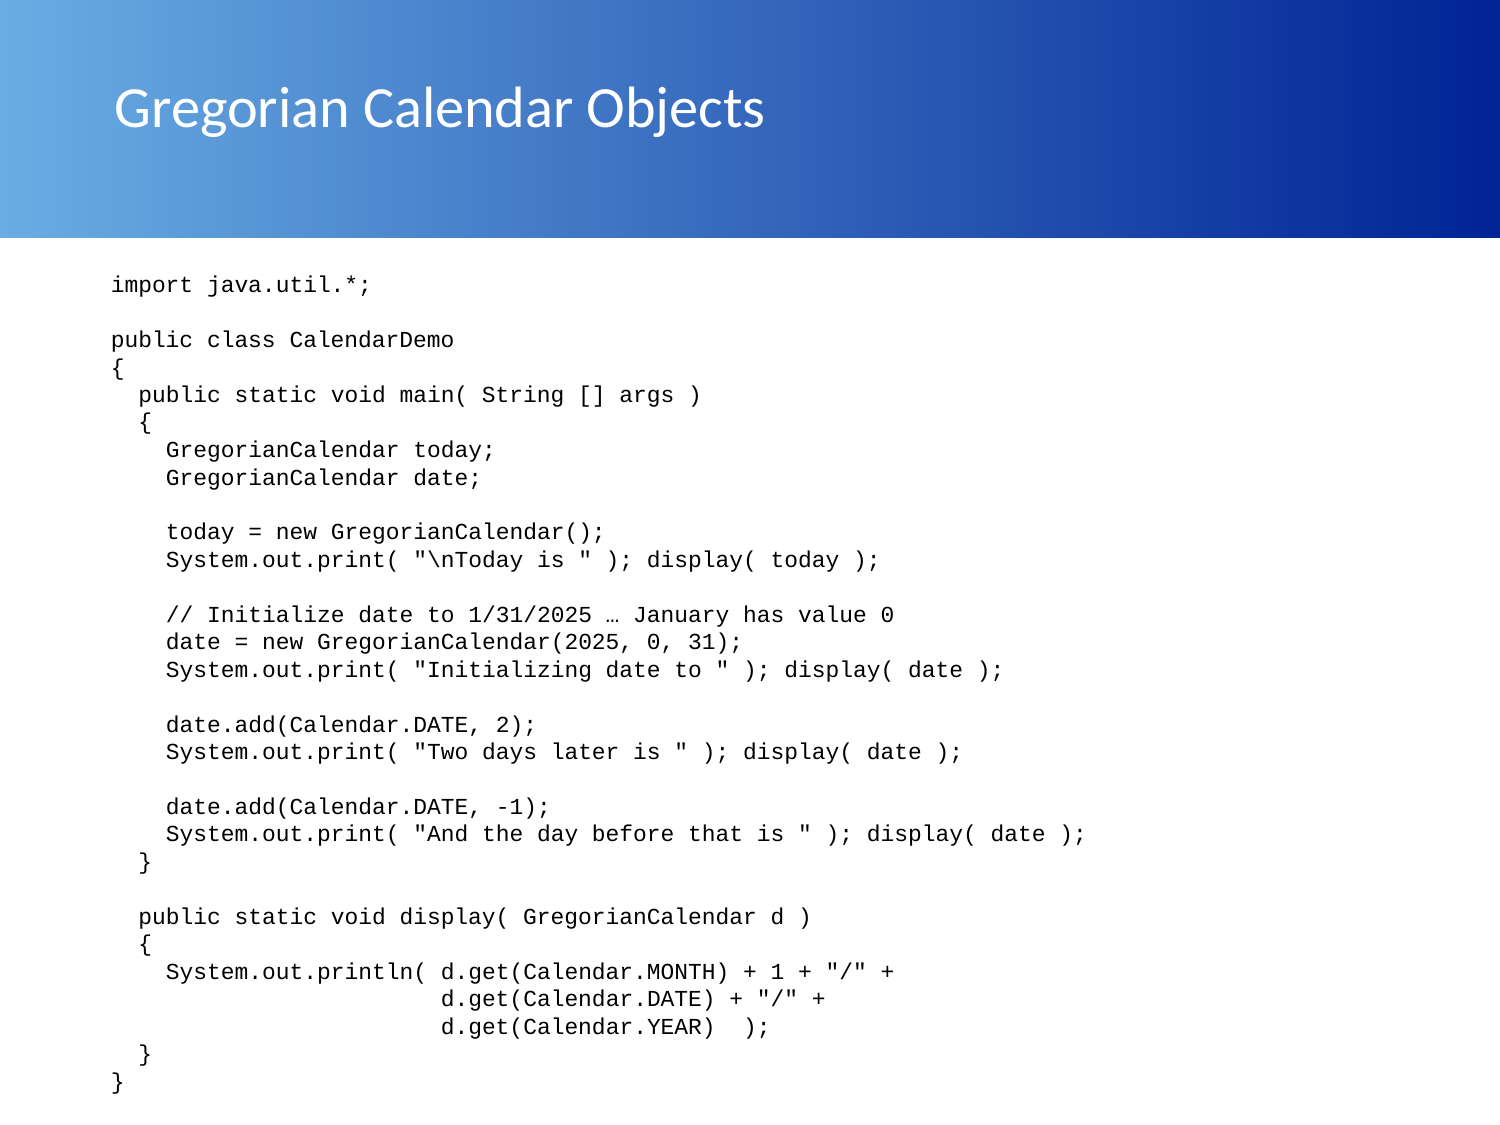

# Gregorian Calendar Objects

import java.util.*;

public class CalendarDemo
{
  public static void main( String [] args )
  {
    GregorianCalendar today;
    GregorianCalendar date;

    today = new GregorianCalendar();
    System.out.print( "\nToday is " ); display( today );

    // Initialize date to 1/31/2025 … January has value 0
    date = new GregorianCalendar(2025, 0, 31);
    System.out.print( "Initializing date to " ); display( date );

    date.add(Calendar.DATE, 2);
    System.out.print( "Two days later is " ); display( date );

    date.add(Calendar.DATE, -1);
    System.out.print( "And the day before that is " ); display( date );
  }

  public static void display( GregorianCalendar d )
  {
    System.out.println( d.get(Calendar.MONTH) + 1 + "/" +
                        d.get(Calendar.DATE) + "/" +
                        d.get(Calendar.YEAR)  );
  }
}